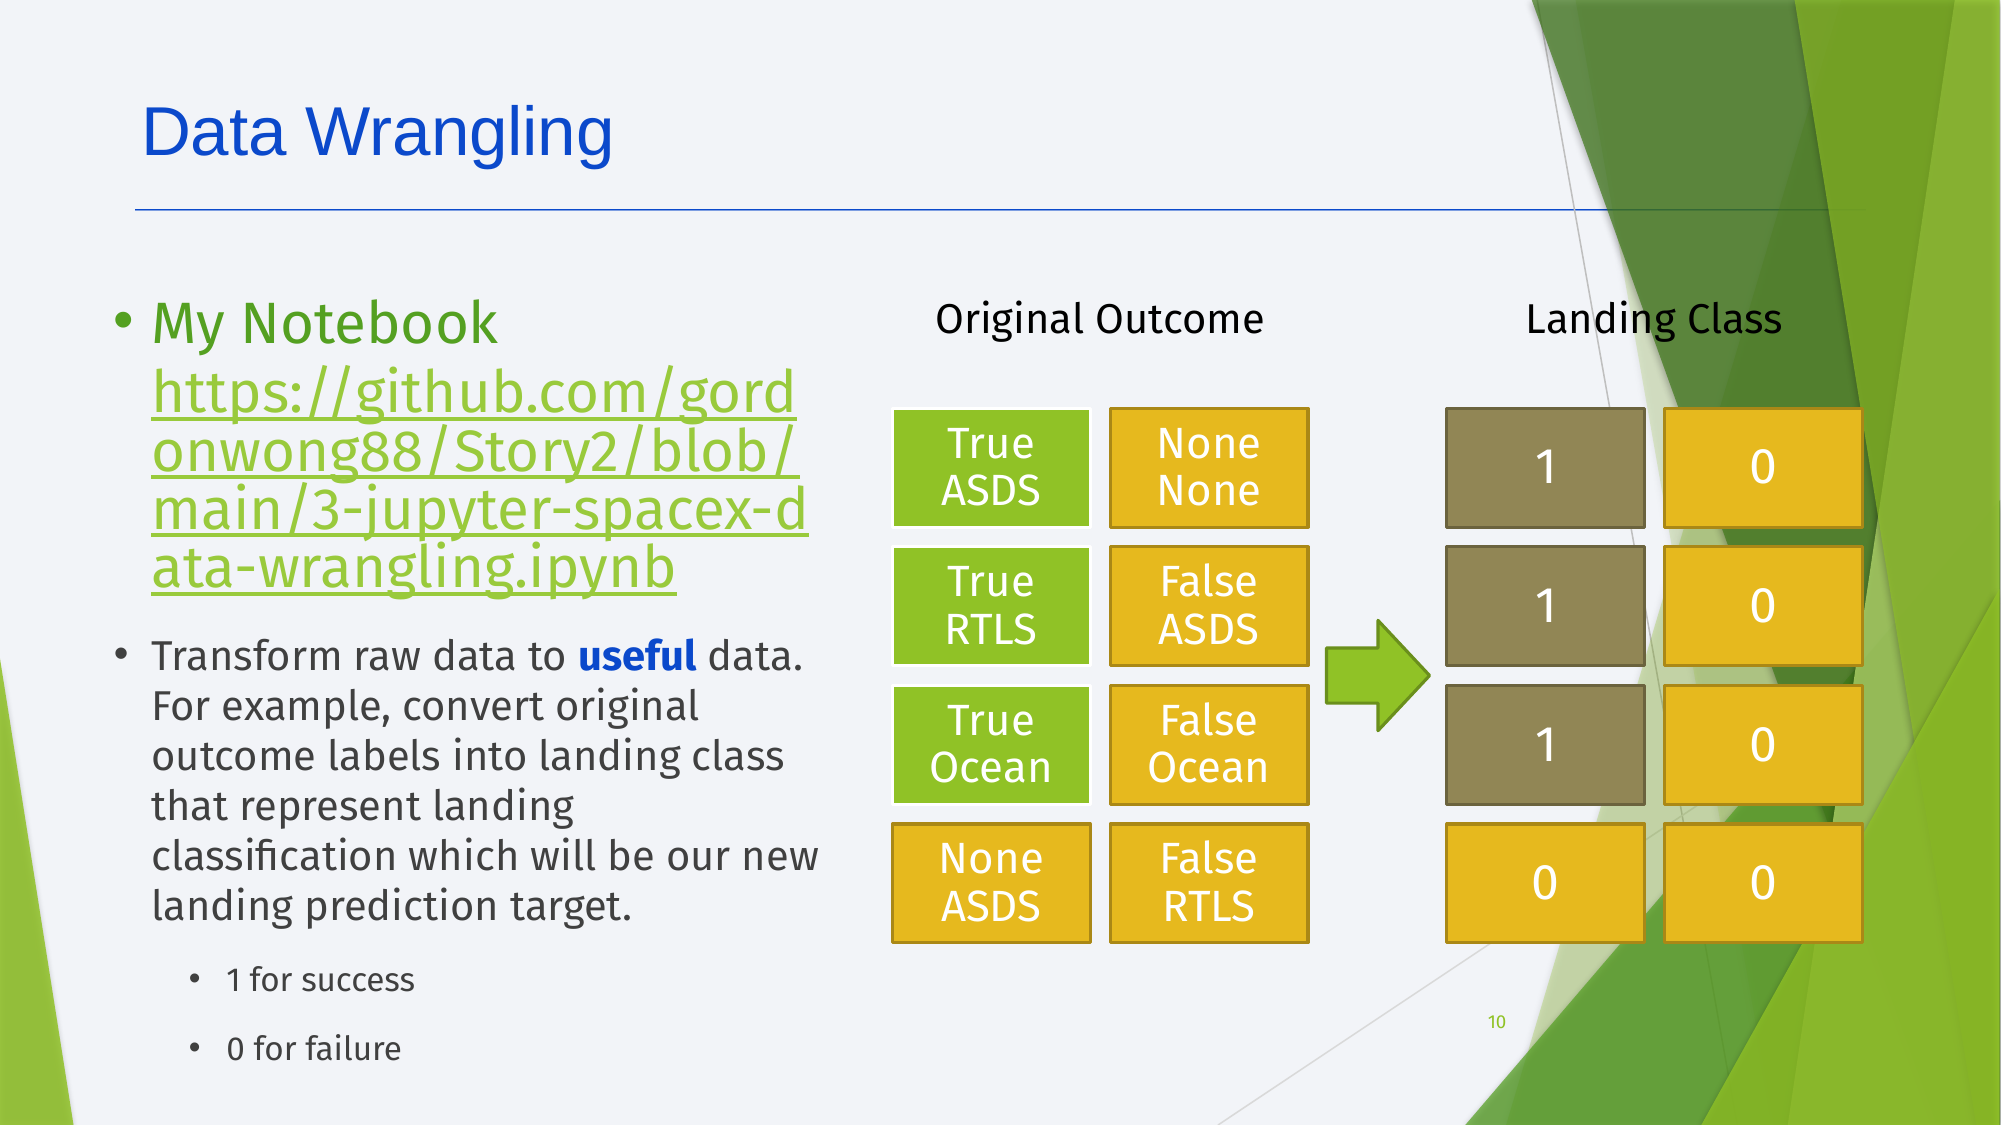

Data Wrangling

My Notebook
https://github.com/gordonwong88/Story2/blob/main/3-jupyter-spacex-data-wrangling.ipynb
Transform raw data to useful data. For example, convert original outcome labels into landing class that represent landing classification which will be our new landing prediction target.
1 for success
0 for failure
Original Outcome
Landing Class
True ASDS
None None
True RTLS
False ASDS
True Ocean
False Ocean
None ASDS
False RTLS
1
0
1
0
1
0
0
0

10